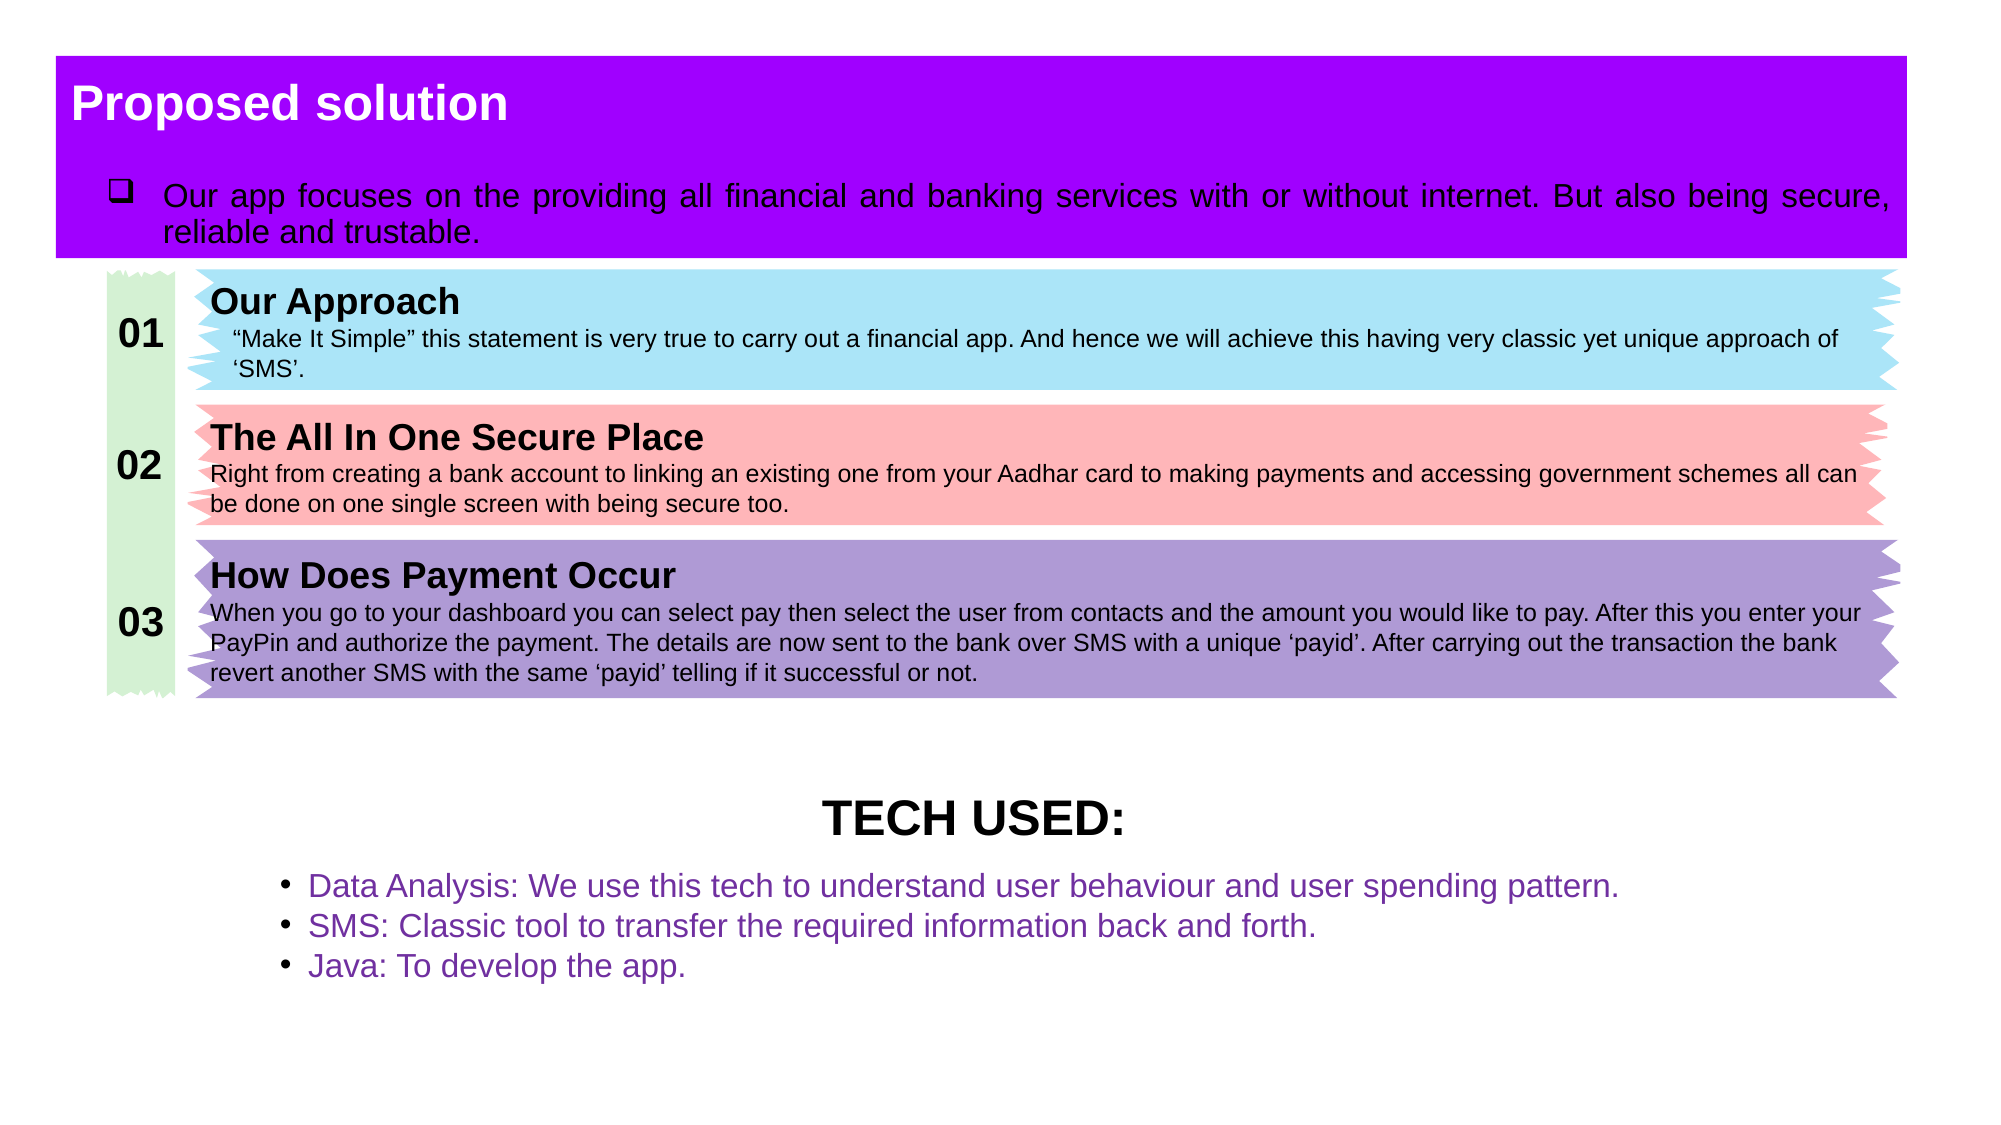

# Proposed solution
Our app focuses on the providing all financial and banking services with or without internet. But also being secure, reliable and trustable.
Our Approach
“Make It Simple” this statement is very true to carry out a financial app. And hence we will achieve this having very classic yet unique approach of ‘SMS’.
01
The All In One Secure Place
Right from creating a bank account to linking an existing one from your Aadhar card to making payments and accessing government schemes all can be done on one single screen with being secure too.
02

How Does Payment Occur
When you go to your dashboard you can select pay then select the user from contacts and the amount you would like to pay. After this you enter your PayPin and authorize the payment. The details are now sent to the bank over SMS with a unique ‘payid’. After carrying out the transaction the bank revert another SMS with the same ‘payid’ telling if it successful or not.
03
TECH USED:

Data Analysis: We use this tech to understand user behaviour and user spending pattern.
SMS: Classic tool to transfer the required information back and forth.
Java: To develop the app.